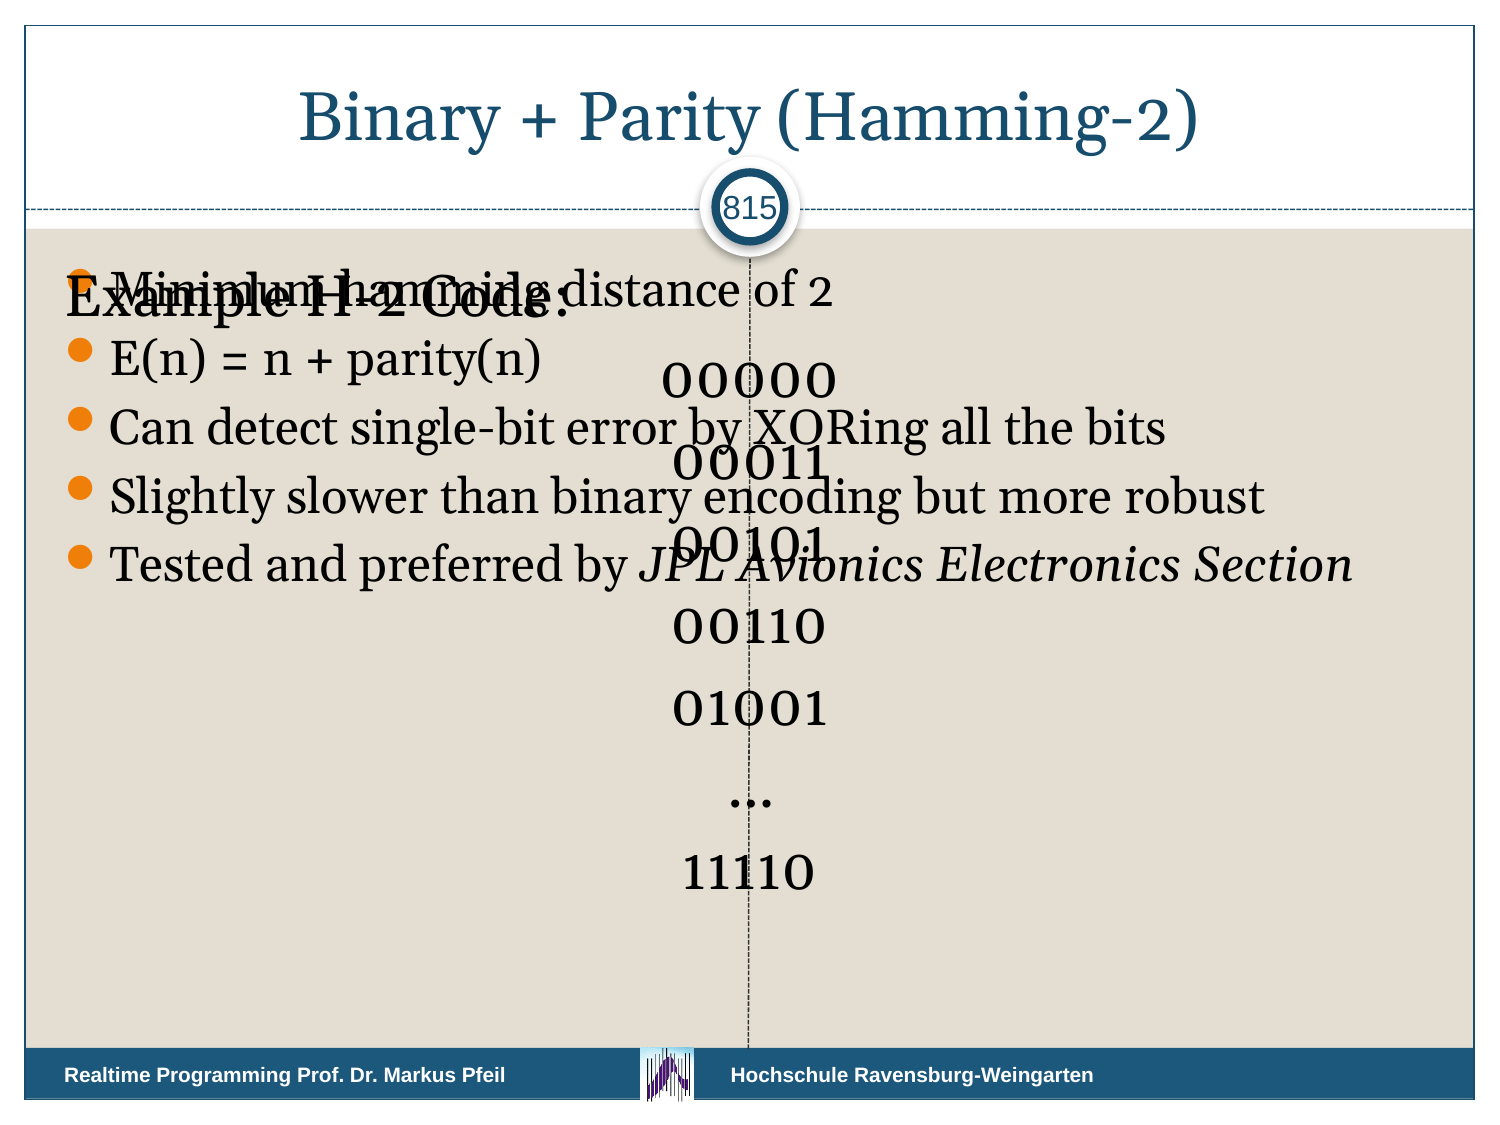

# Binary + Parity (Hamming-2)
815
Minimum hamming distance of 2
E(n) = n + parity(n)
Can detect single-bit error by XORing all the bits
Slightly slower than binary encoding but more robust
Tested and preferred by JPL Avionics Electronics Section
Example H-2 Code:
00000
00011
00101
00110
01001
…
11110

Realtime Programming Prof. Dr. Markus Pfeil